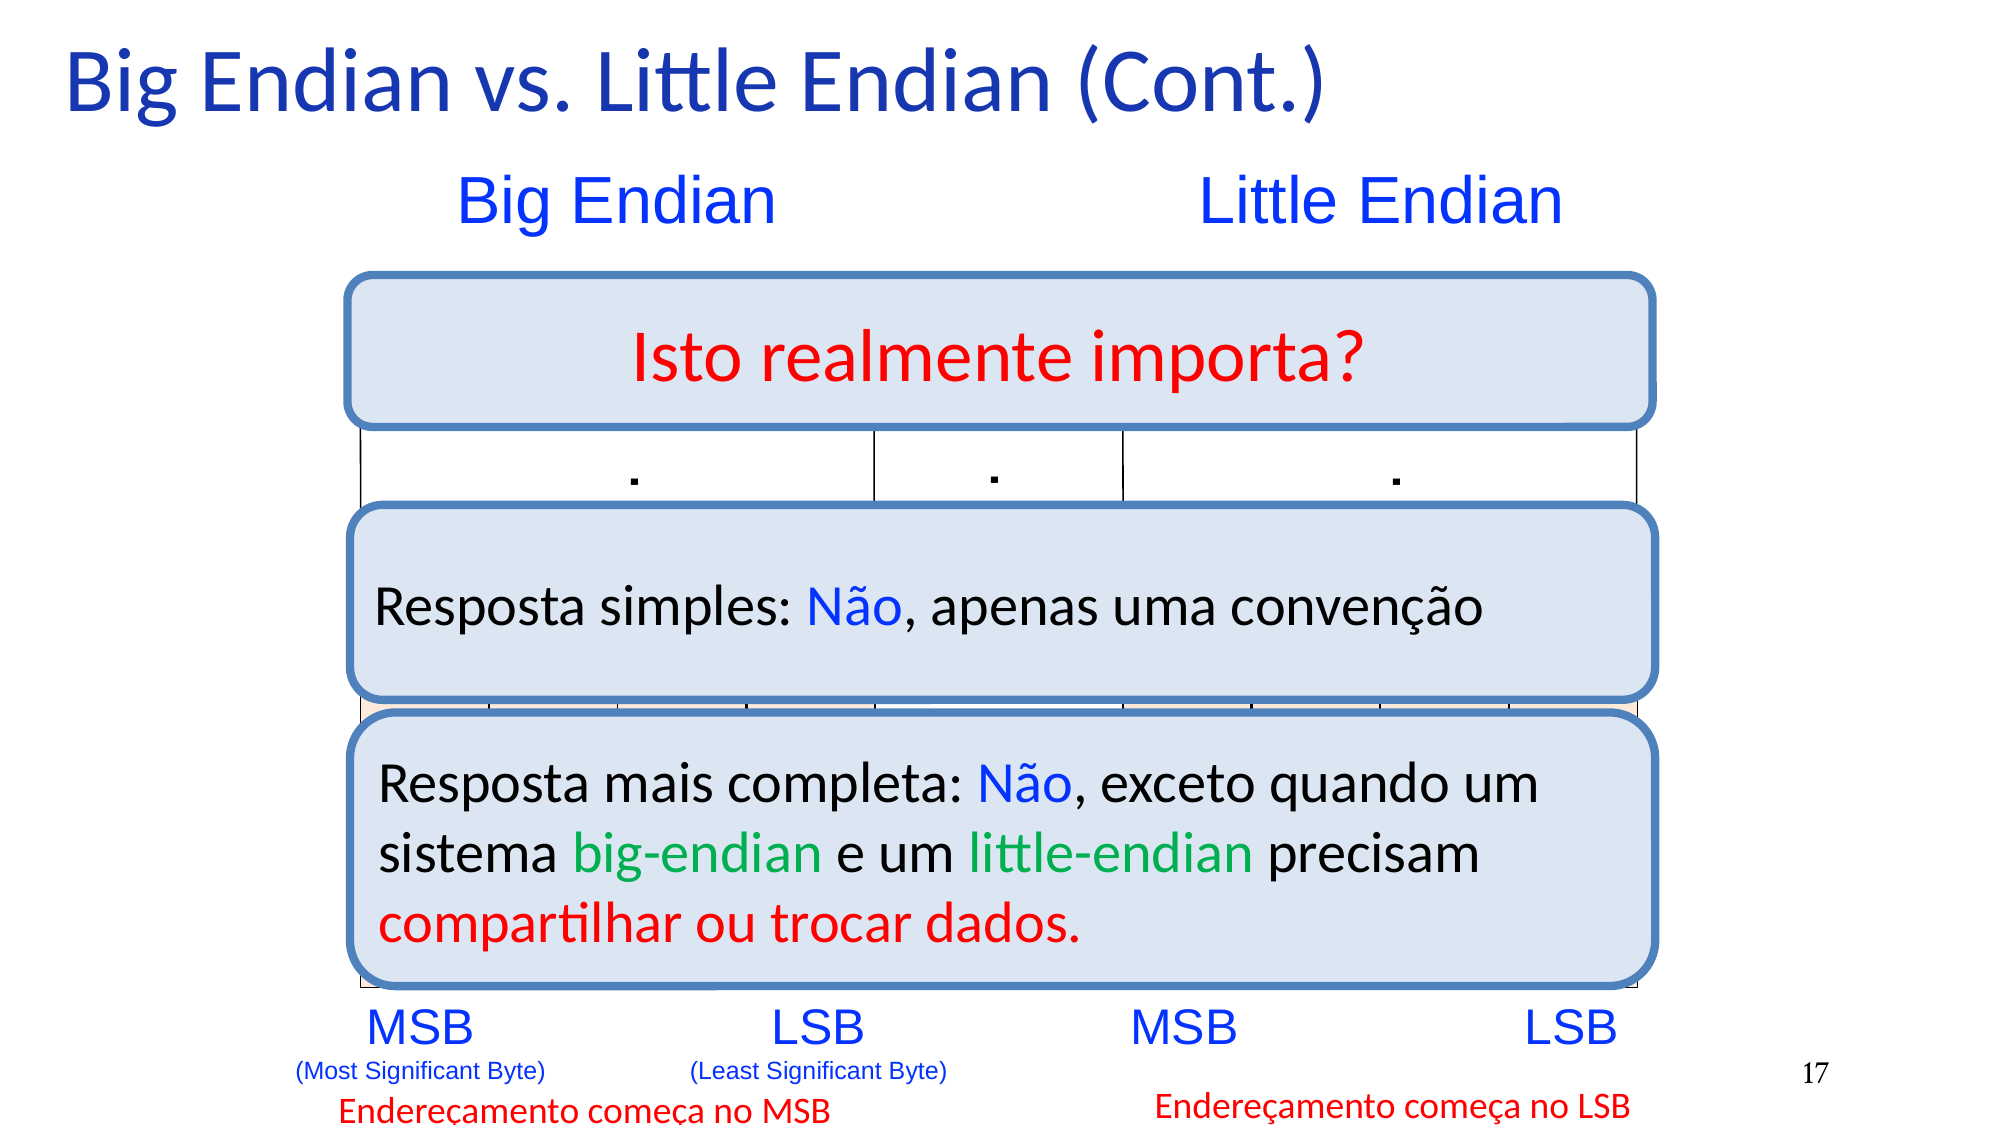

# Big Endian vs. Little Endian (Cont.)
Big Endian
Little Endian
Word Address
.  .  .
C
8
4
0
Byte Address

.  .  .
C
D
E
F
8
9
A
B
4
5
6
7
0
1
2
3
Byte Address

.  .  .
F
E
D
C
B
A
9
8
7
6
5
4
3
2
1
0
Isto realmente importa?
Resposta simples: Não, apenas uma convenção
Resposta mais completa: Não, exceto quando um sistema big-endian e um little-endian precisam compartilhar ou trocar dados.
MSB
(Most Significant Byte)
LSB
(Least Significant Byte)
MSB
LSB
17
 Endereçamento começa no LSB
Endereçamento começa no MSB